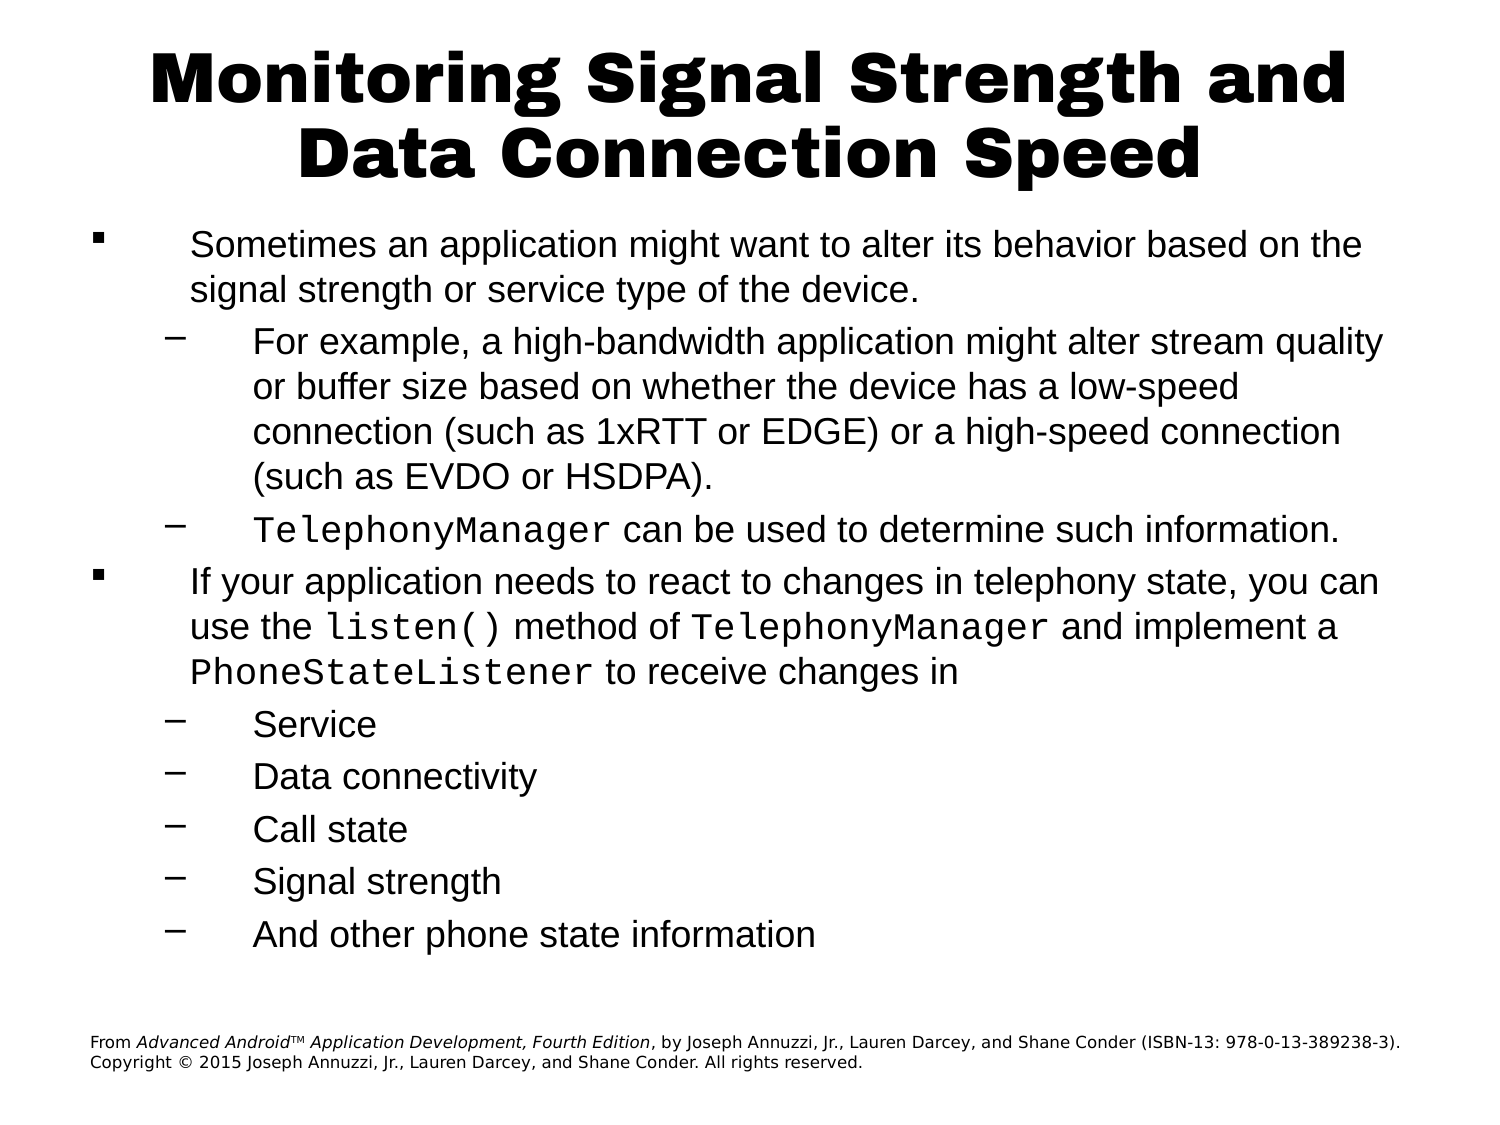

# Monitoring Signal Strength and Data Connection Speed
Sometimes an application might want to alter its behavior based on the signal strength or service type of the device.
For example, a high-bandwidth application might alter stream quality or buffer size based on whether the device has a low-speed connection (such as 1xRTT or EDGE) or a high-speed connection (such as EVDO or HSDPA).
TelephonyManager can be used to determine such information.
If your application needs to react to changes in telephony state, you can use the listen() method of TelephonyManager and implement a PhoneStateListener to receive changes in
Service
Data connectivity
Call state
Signal strength
And other phone state information
From Advanced AndroidTM Application Development, Fourth Edition, by Joseph Annuzzi, Jr., Lauren Darcey, and Shane Conder (ISBN-13: 978-0-13-389238-3). Copyright © 2015 Joseph Annuzzi, Jr., Lauren Darcey, and Shane Conder. All rights reserved.